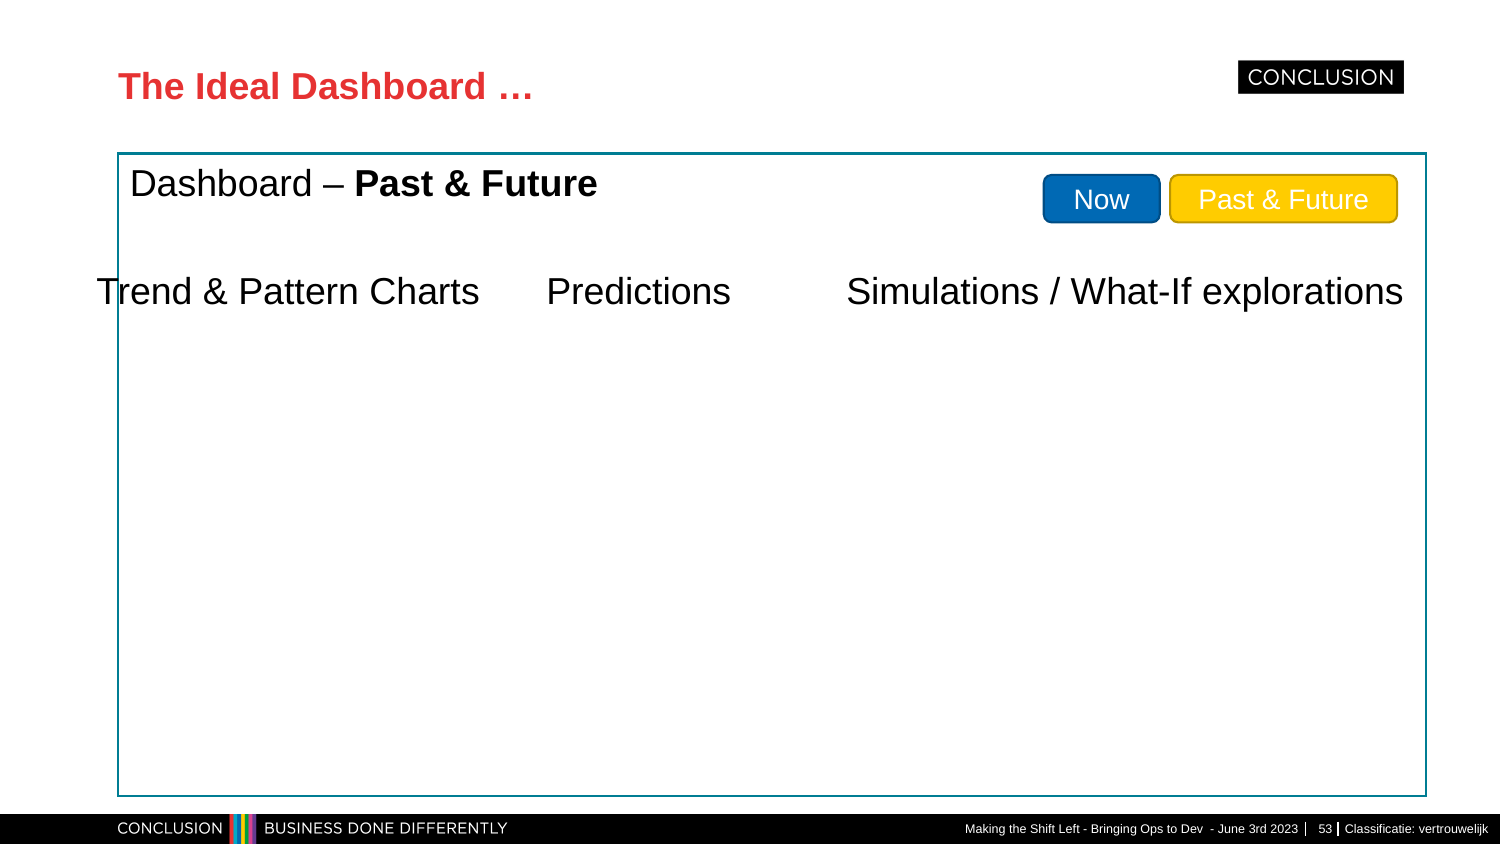

# The Ideal Dashboard …

Dashboard – Past & Future
Now
Past & Future
Trend & Pattern Charts	Predictions	Simulations / What-If explorations
Making the Shift Left - Bringing Ops to Dev  - June 3rd 2023
53